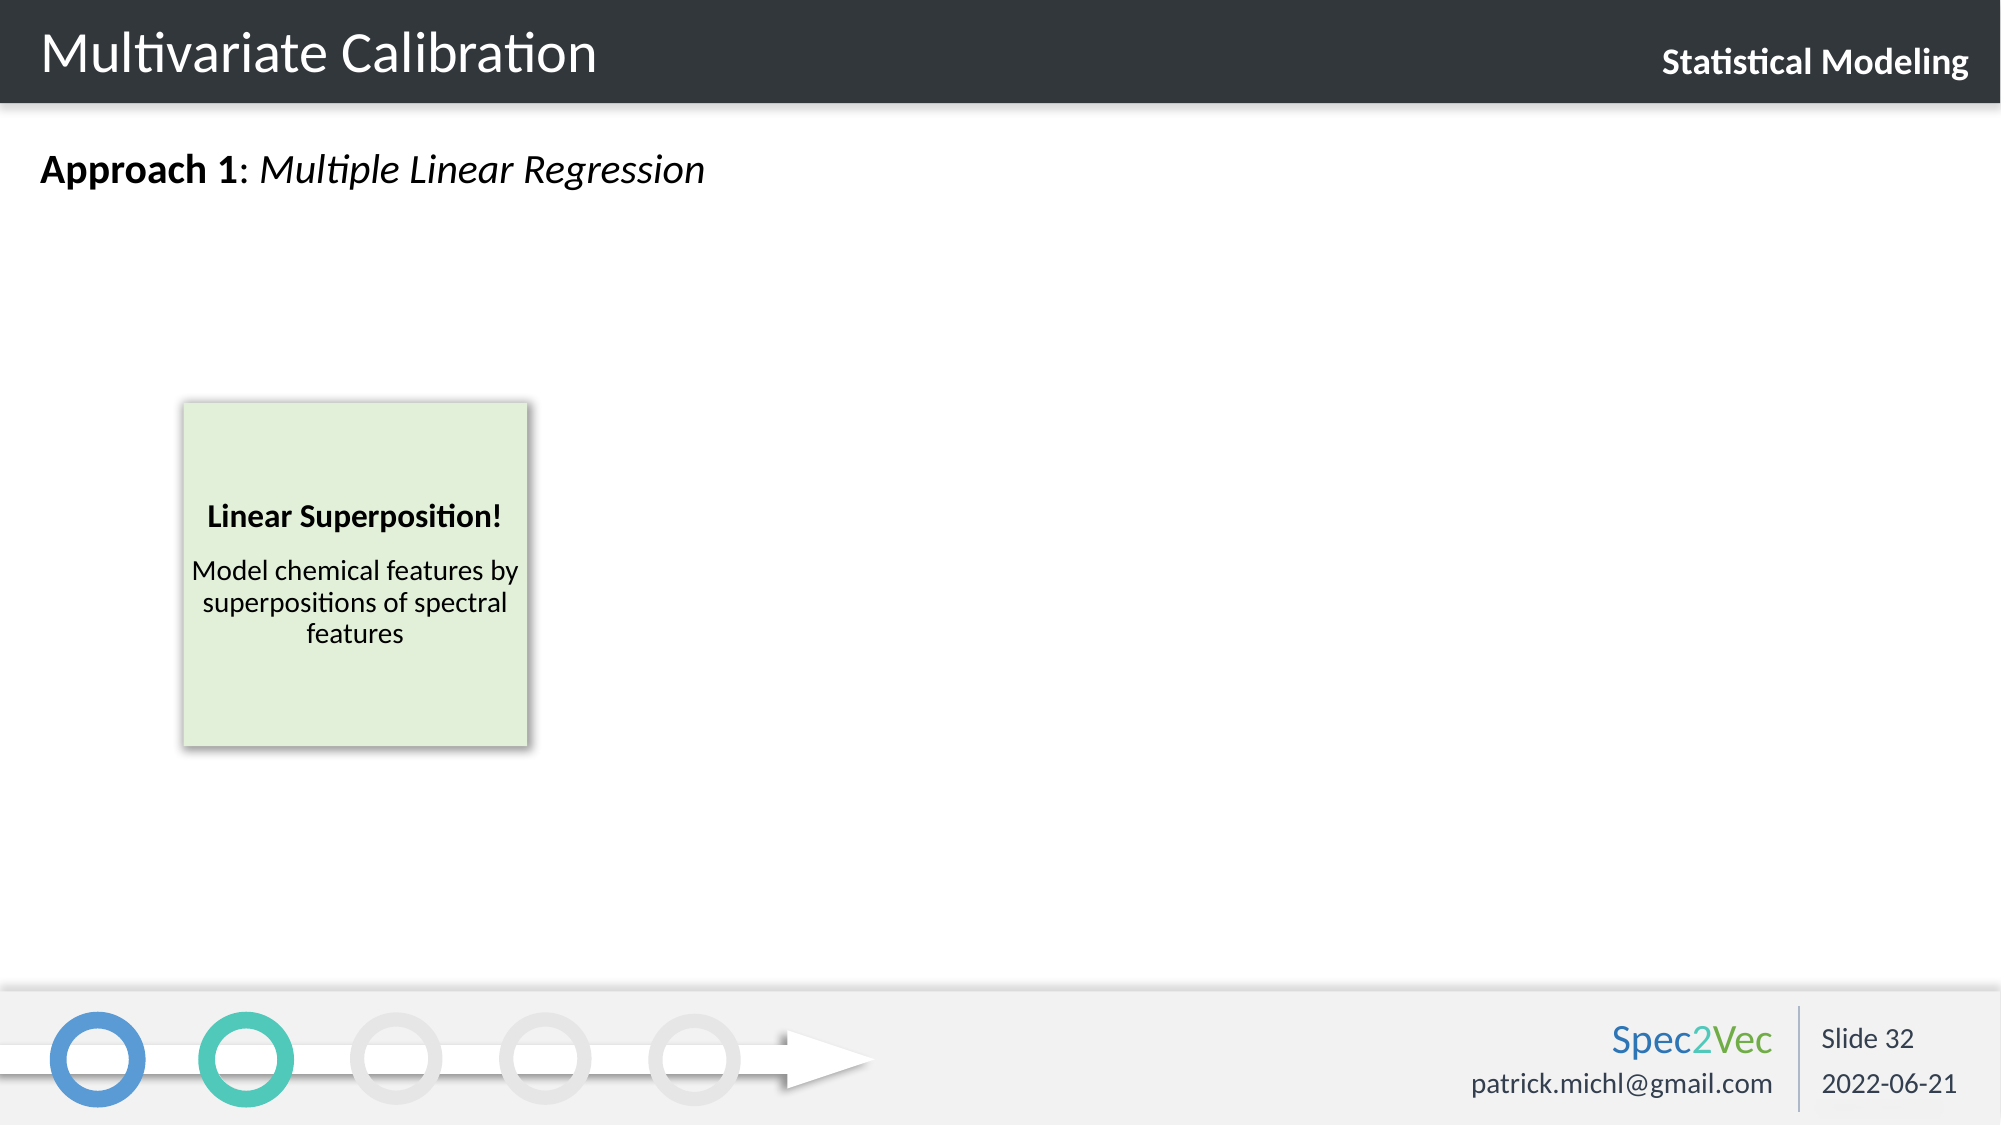

Multivariate Calibration
Statistical Modeling
Approach 1: Multiple Linear Regression
Linear Superposition!
Model chemical features by superpositions of spectral features